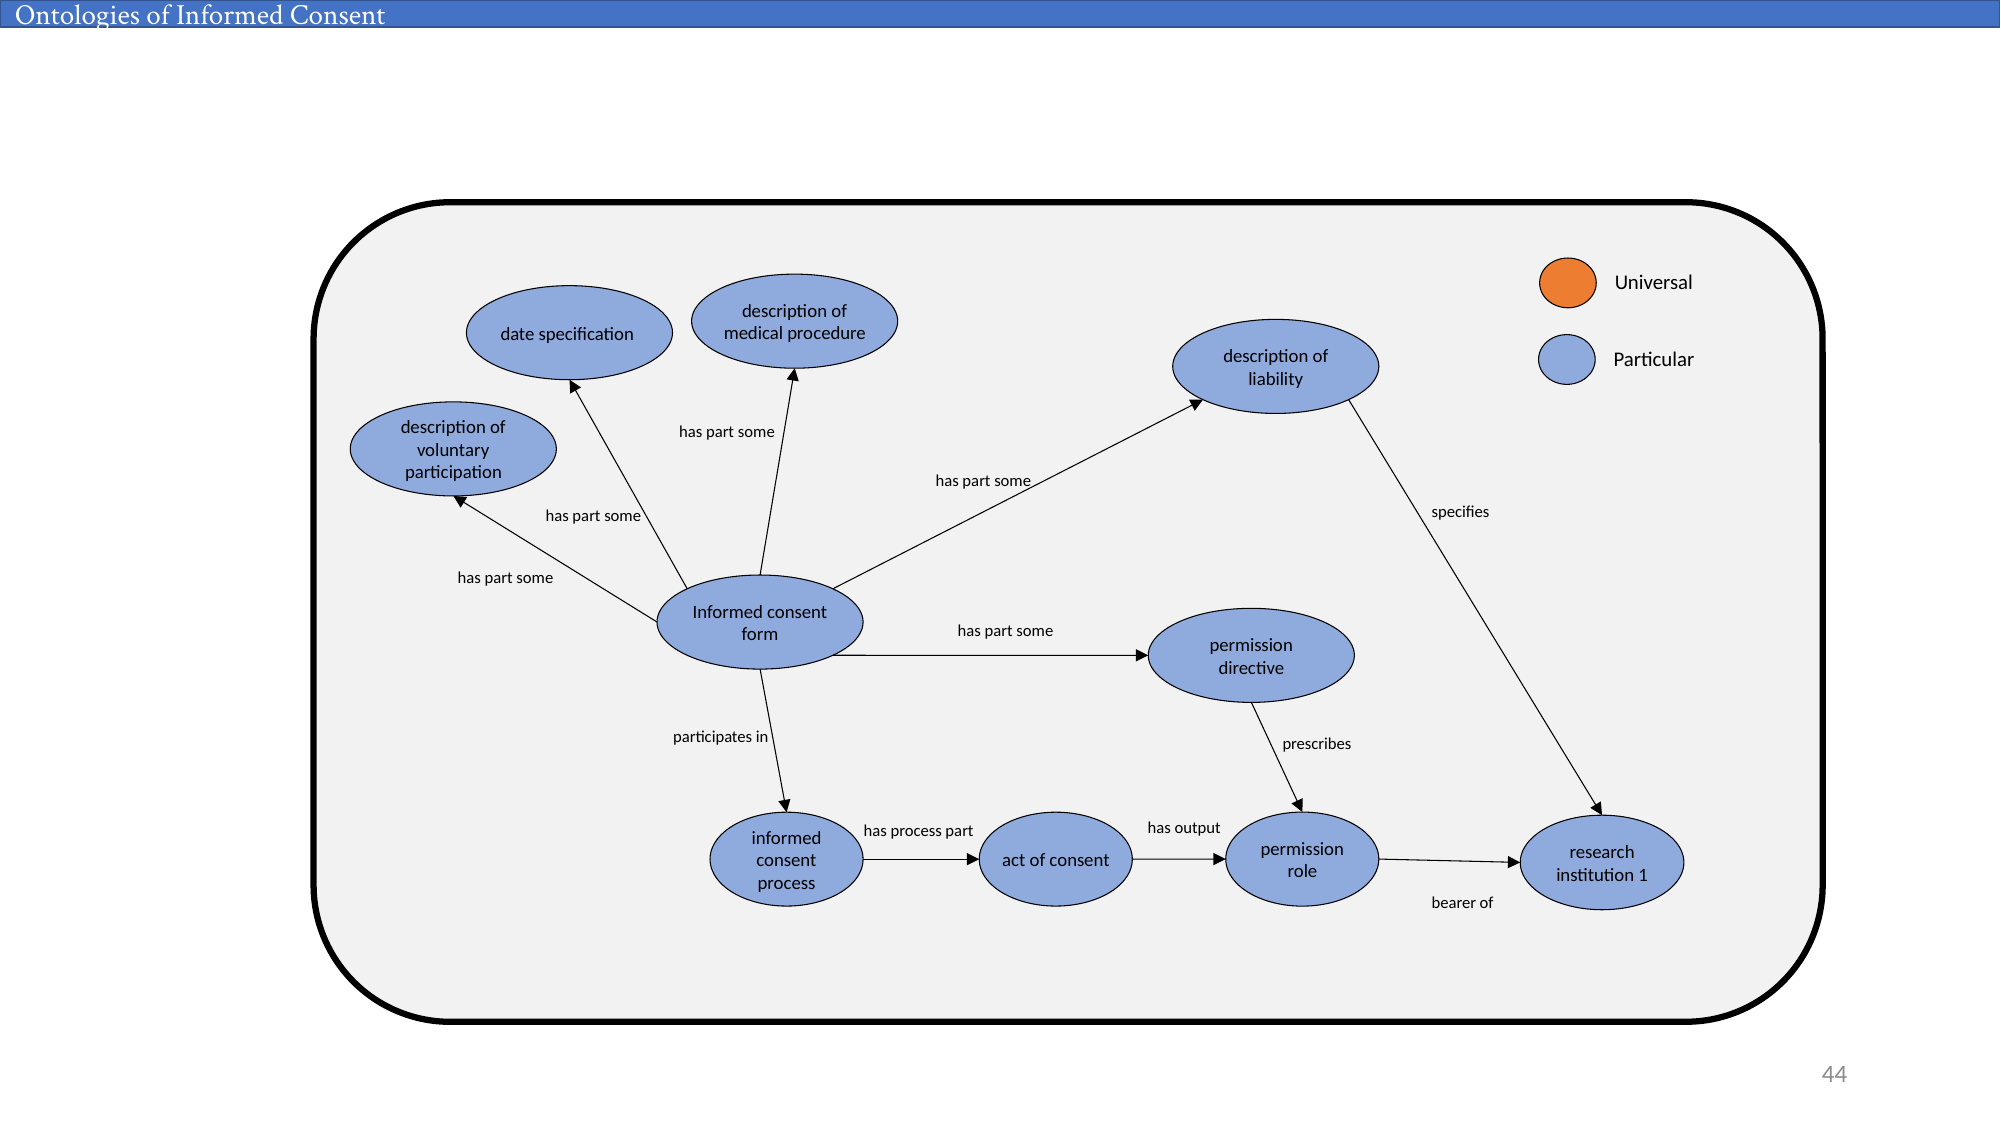

Ontologies of Informed Consent

Universal

Particular
description of medical procedure
date specification
description of liability
description of voluntary participation
has part some
has part some
specifies
has part some
has part some
Informed consent form
permission directive
has part some
participates in
prescribes
has output
permission role
informed consent process
has process part
act of consent
research institution 1
bearer of
44